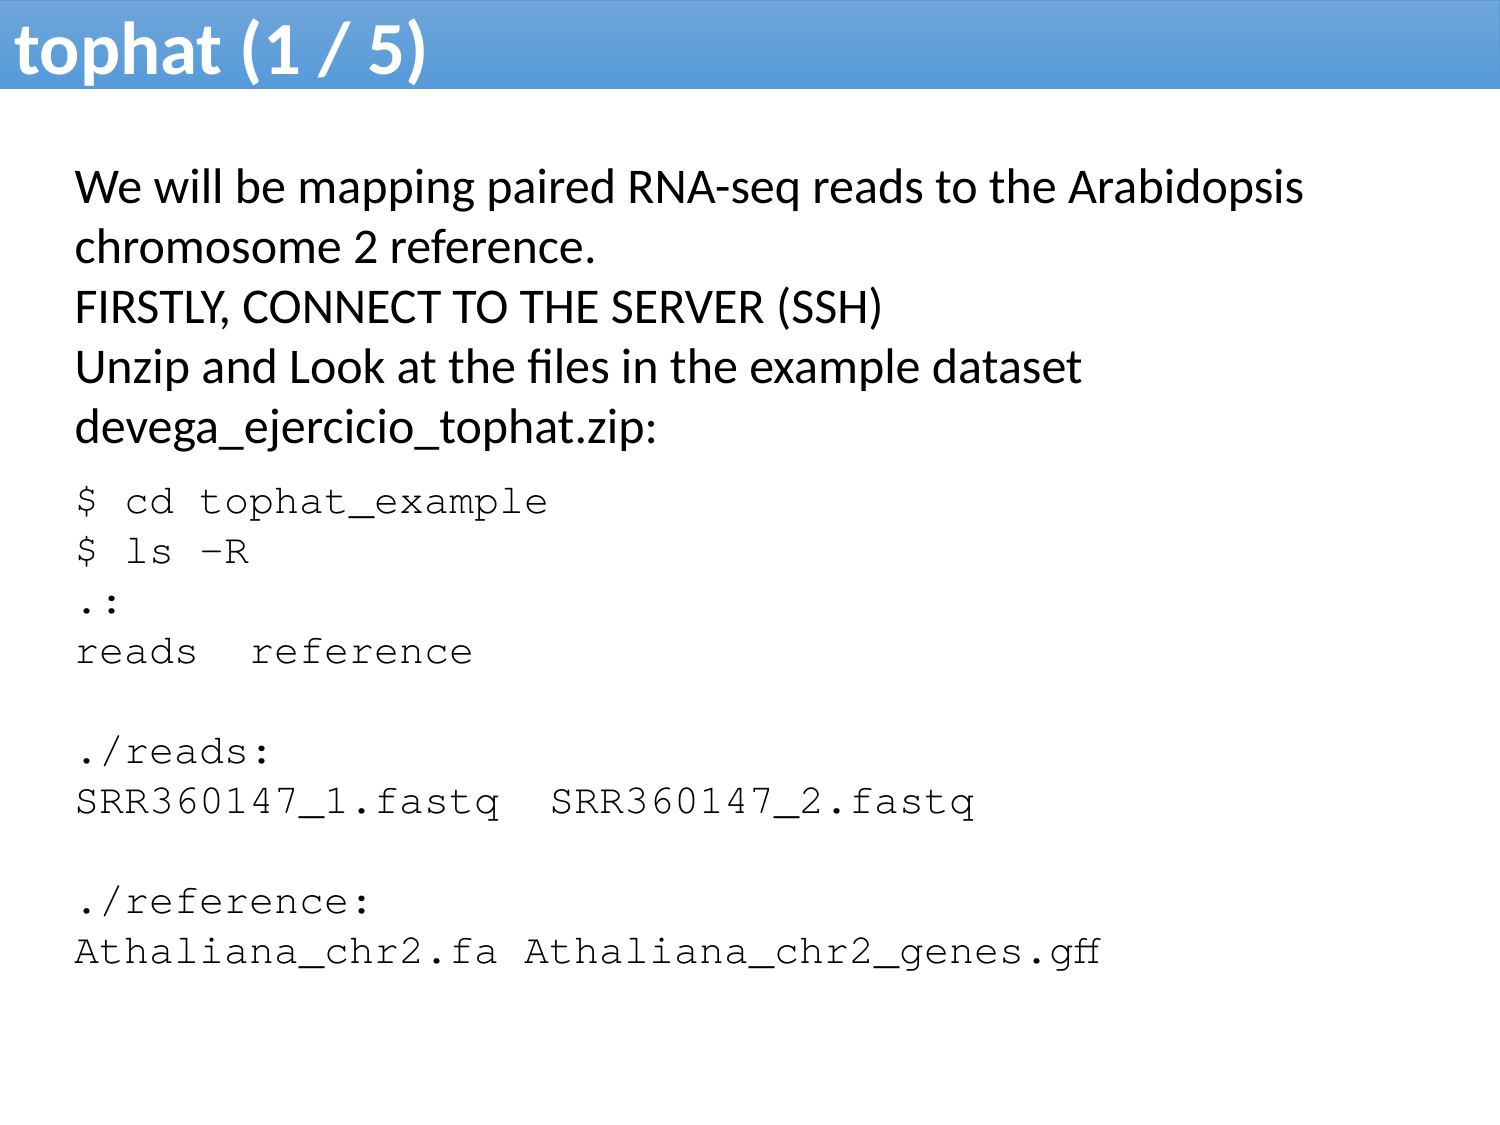

tophat (1 / 5)
We will be mapping paired RNA-seq reads to the Arabidopsis chromosome 2 reference.
FIRSTLY, CONNECT TO THE SERVER (SSH)
Unzip and Look at the files in the example dataset devega_ejercicio_tophat.zip:
$ cd tophat_example
$ ls -R
.:
reads  reference

./reads:
SRR360147_1.fastq  SRR360147_2.fastq

./reference:
Athaliana_chr2.fa	Athaliana_chr2_genes.gff